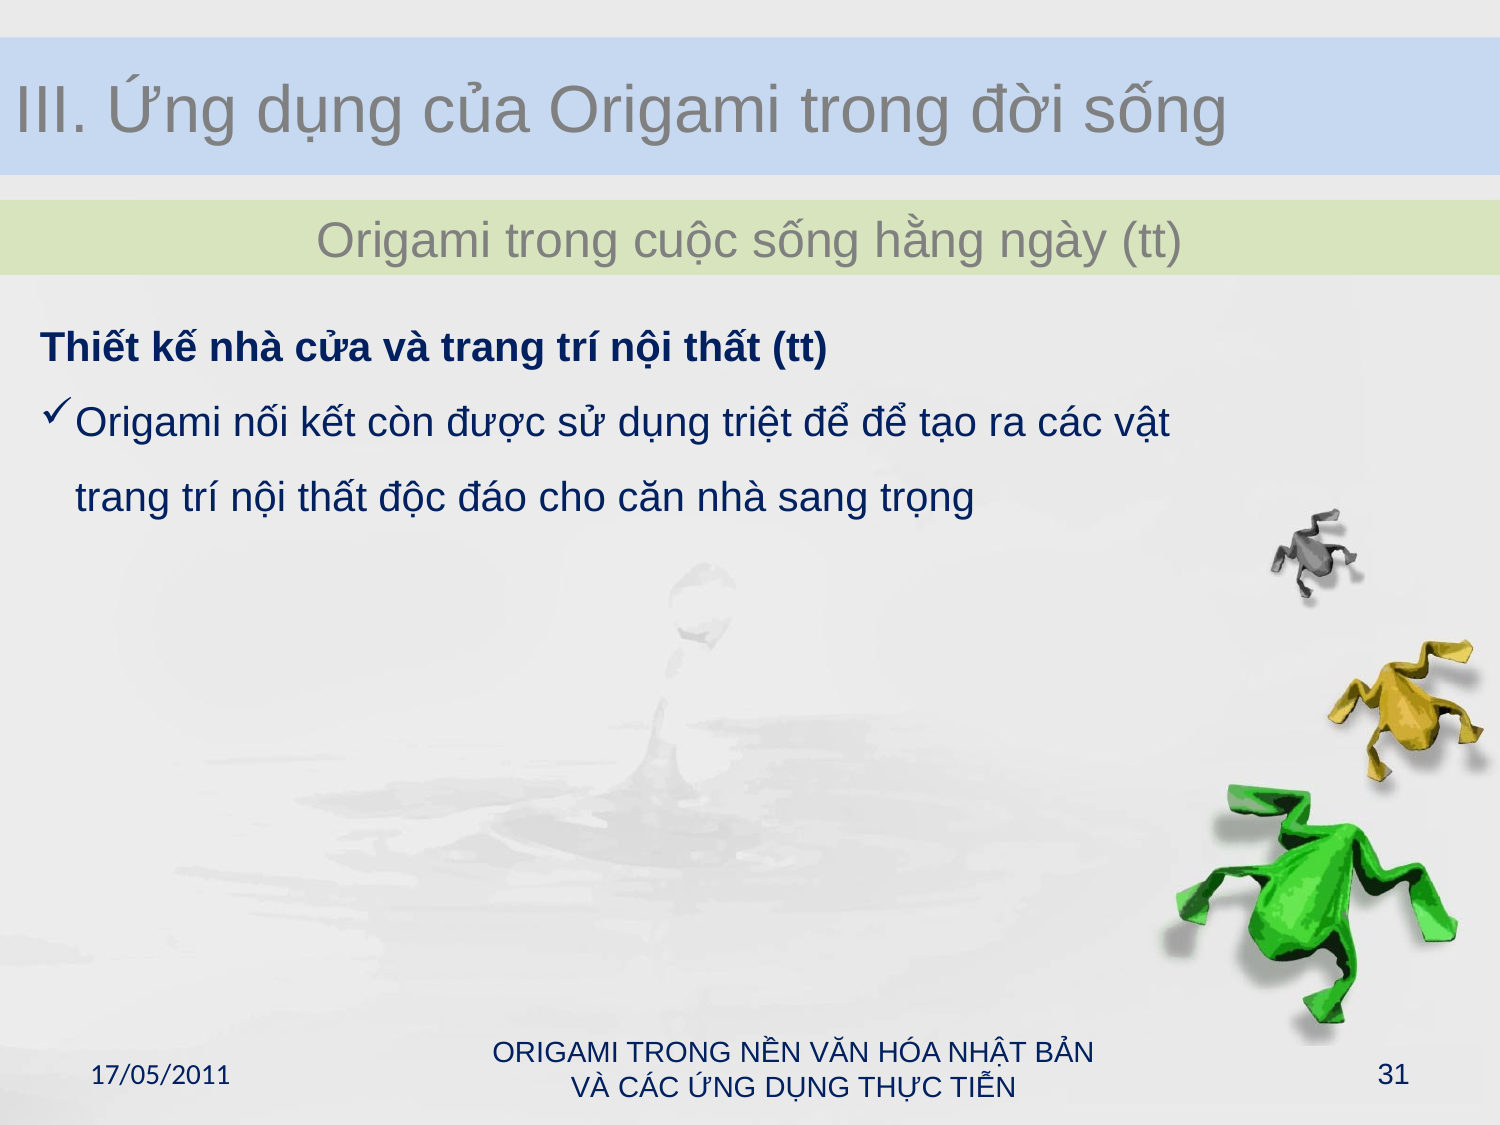

III. Ứng dụng của Origami trong đời sống
Origami trong cuộc sống hằng ngày (tt)
Thiết kế nhà cửa và trang trí nội thất (tt)
Origami nối kết còn được sử dụng triệt để để tạo ra các vật trang trí nội thất độc đáo cho căn nhà sang trọng
ORIGAMI TRONG NỀN VĂN HÓA NHẬT BẢN VÀ CÁC ỨNG DỤNG THỰC TIỄN
17/05/2011
31